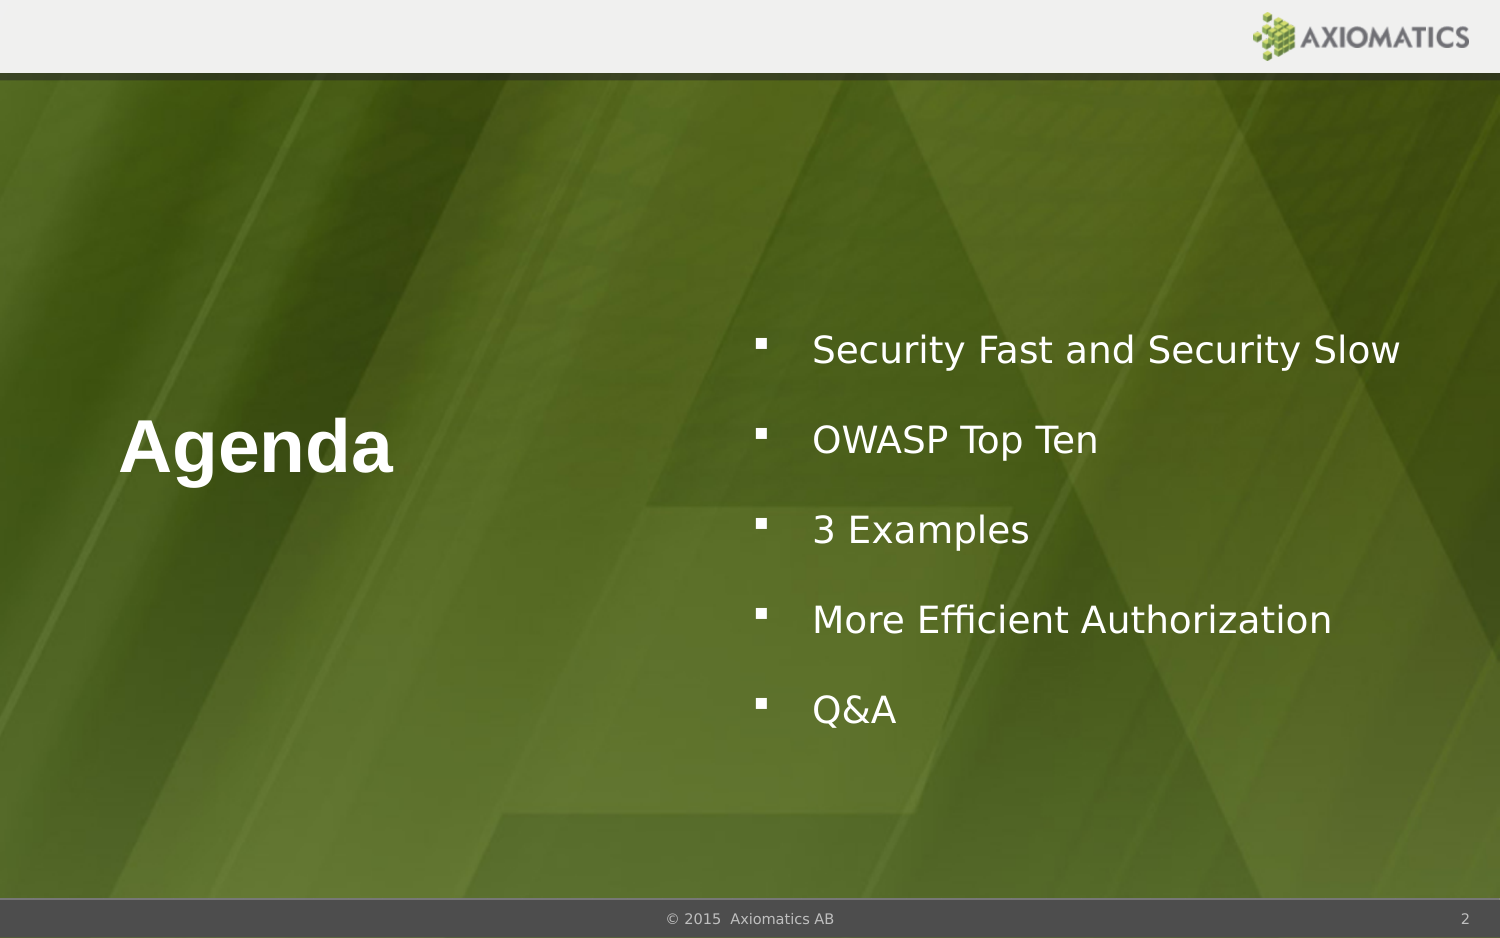

Security Fast and Security Slow

OWASP Top Ten

3 Examples

More Efficient Authorization

Q&A
# Agenda
© 2015  Axiomatics AB
2